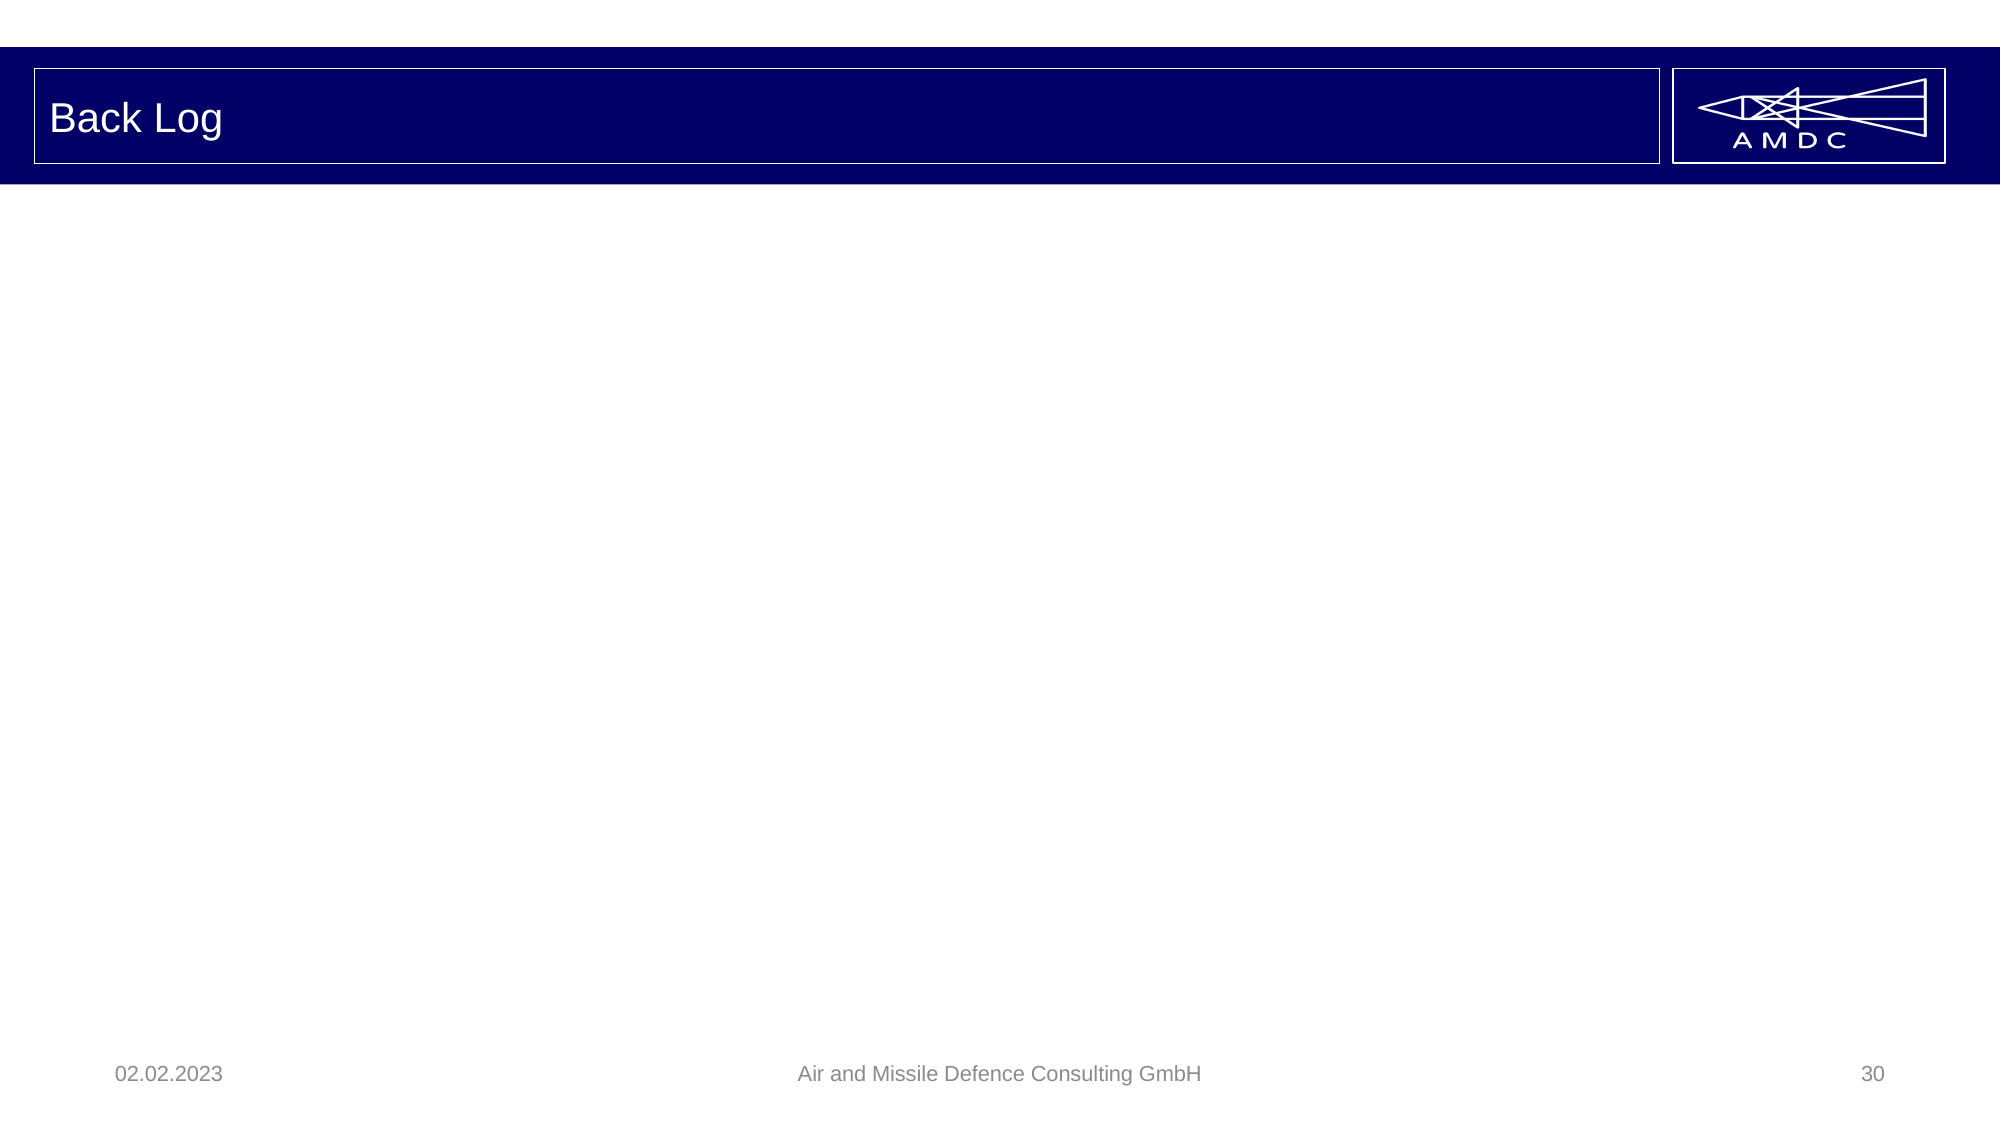

# Back Log
02.02.2023
Air and Missile Defence Consulting GmbH
30